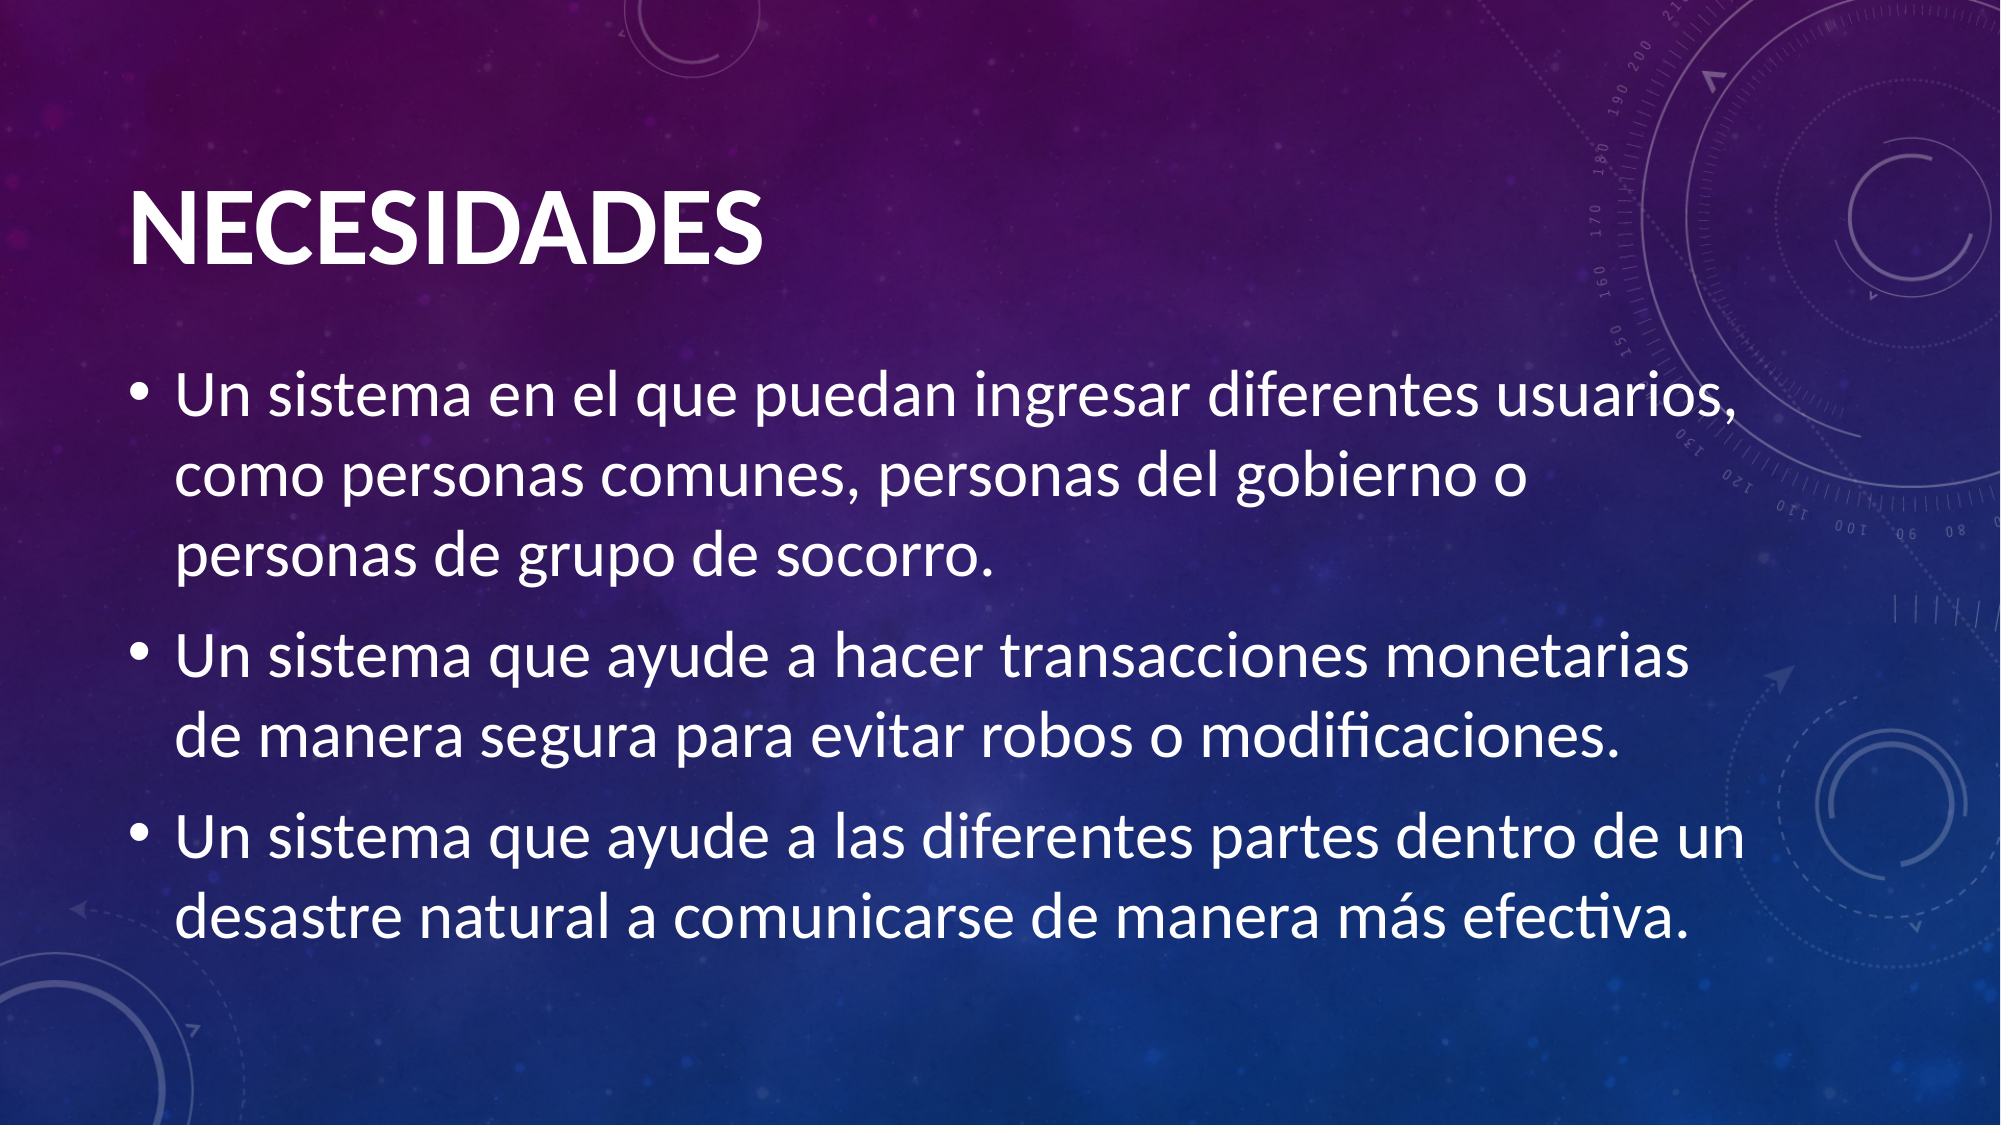

# NECESIDADES
Un sistema en el que puedan ingresar diferentes usuarios, como personas comunes, personas del gobierno o personas de grupo de socorro.
Un sistema que ayude a hacer transacciones monetarias de manera segura para evitar robos o modificaciones.
Un sistema que ayude a las diferentes partes dentro de un desastre natural a comunicarse de manera más efectiva.